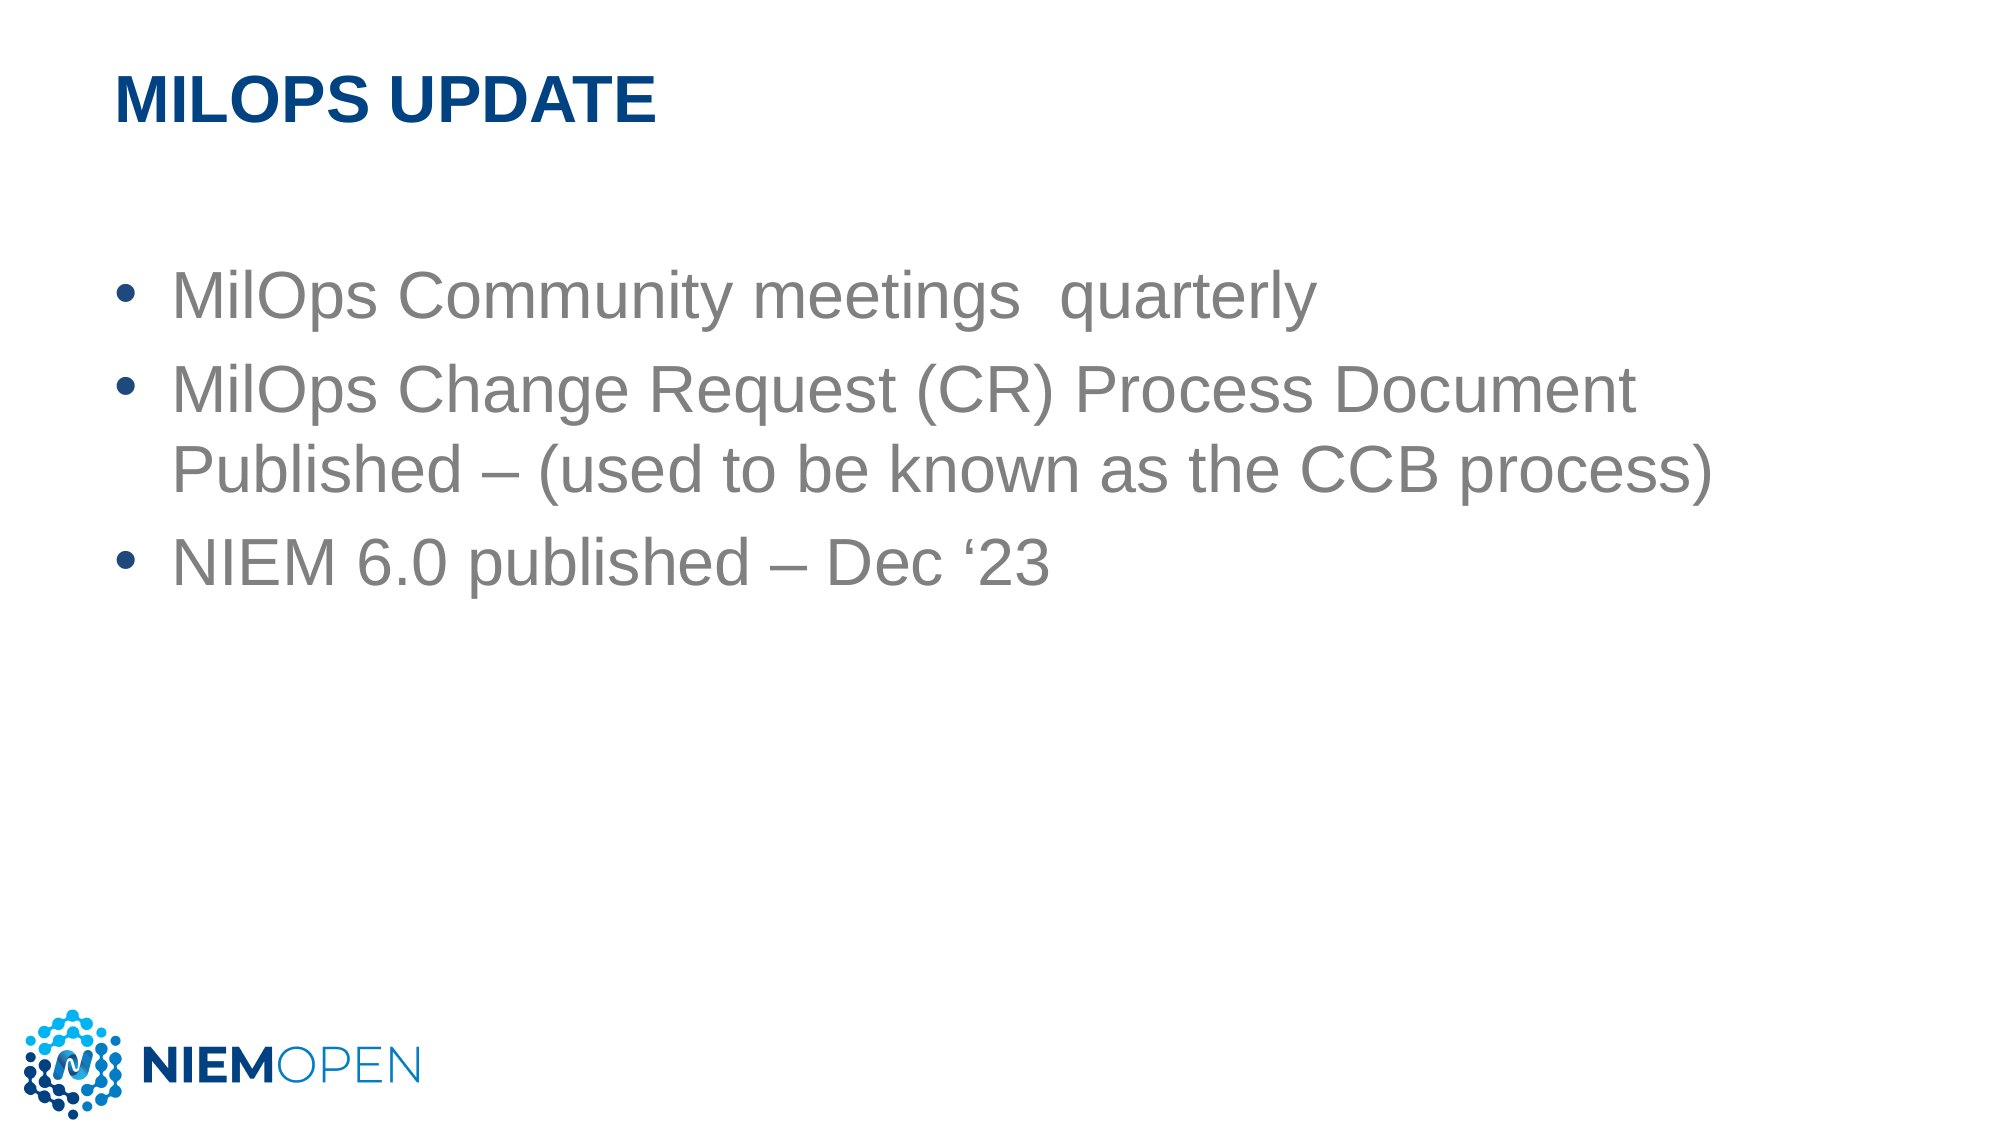

# Milops update
MilOps Community meetings  quarterly
MilOps Change Request (CR) Process Document Published – (used to be known as the CCB process)
NIEM 6.0 published – Dec ‘23